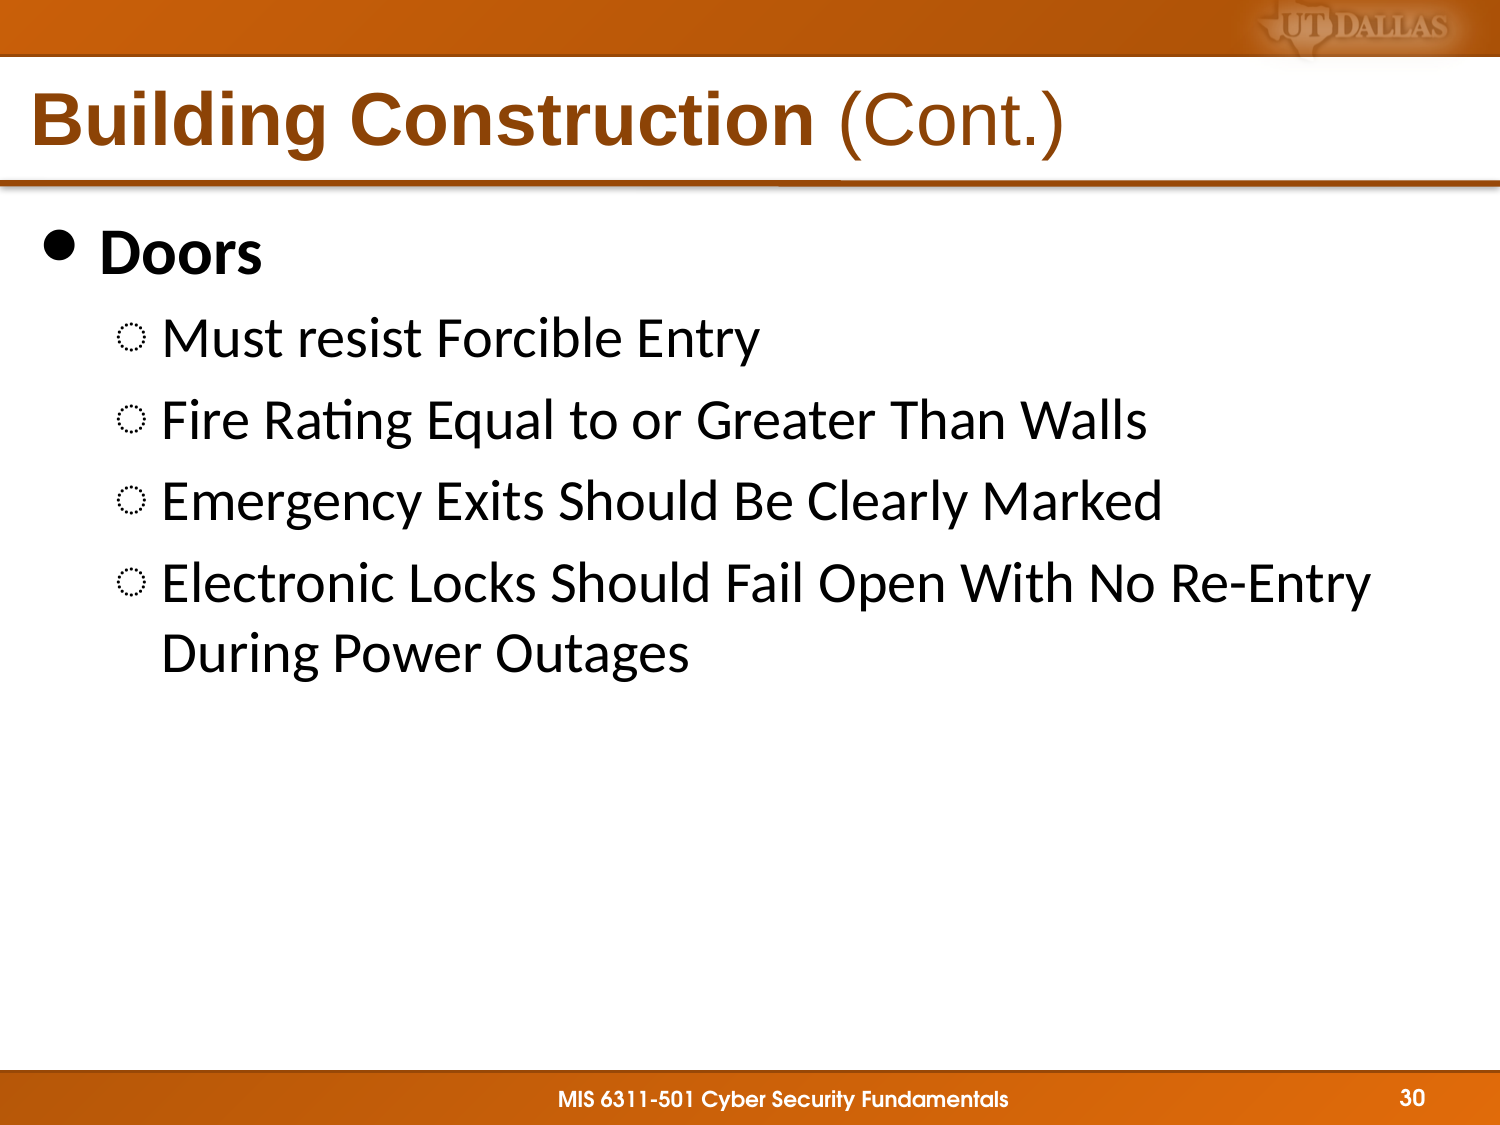

# Building Construction (Cont.)
Doors
Must resist Forcible Entry
Fire Rating Equal to or Greater Than Walls
Emergency Exits Should Be Clearly Marked
Electronic Locks Should Fail Open With No Re-Entry During Power Outages
30